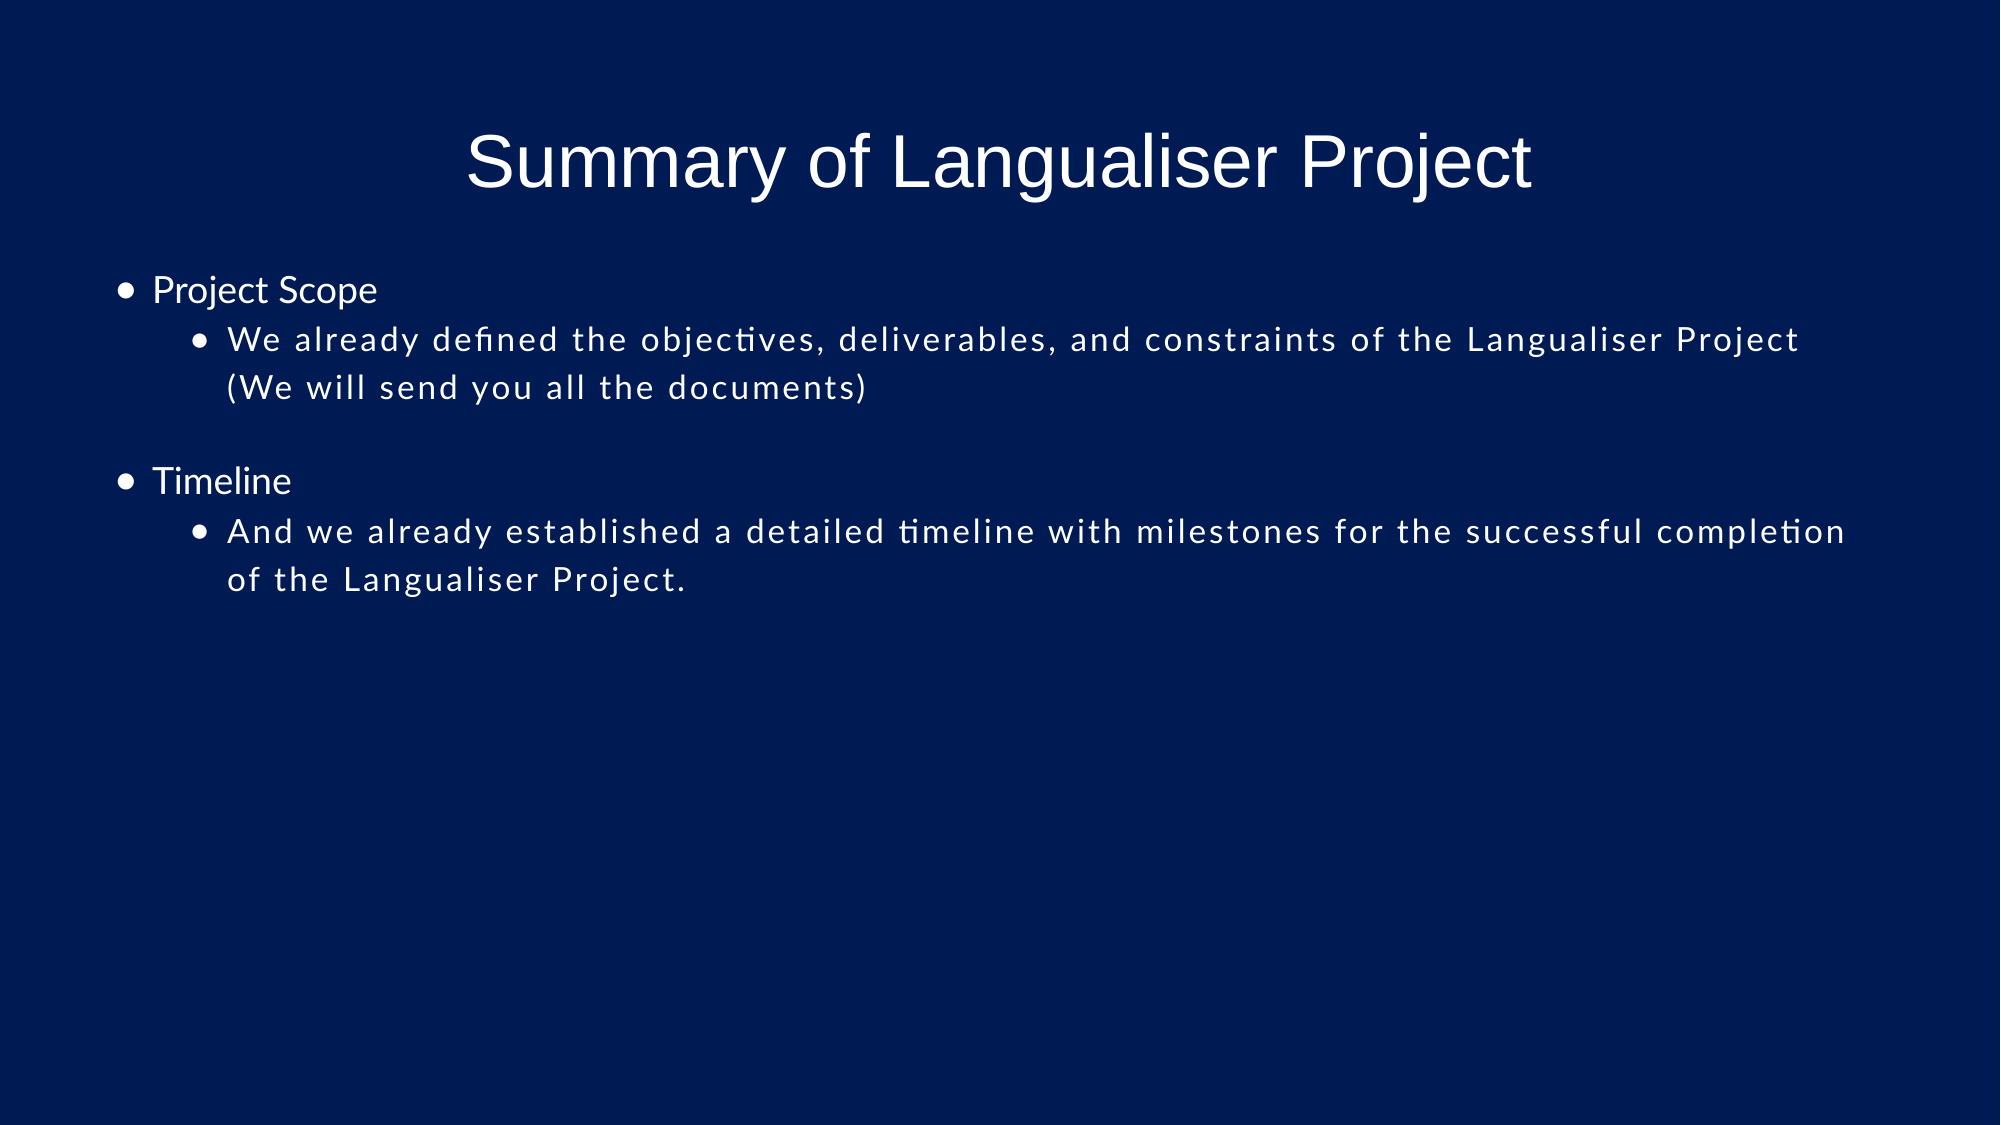

Summary of Langualiser Project
Project Scope
We already defined the objectives, deliverables, and constraints of the Langualiser Project (We will send you all the documents)
Timeline
And we already established a detailed timeline with milestones for the successful completion of the Langualiser Project.